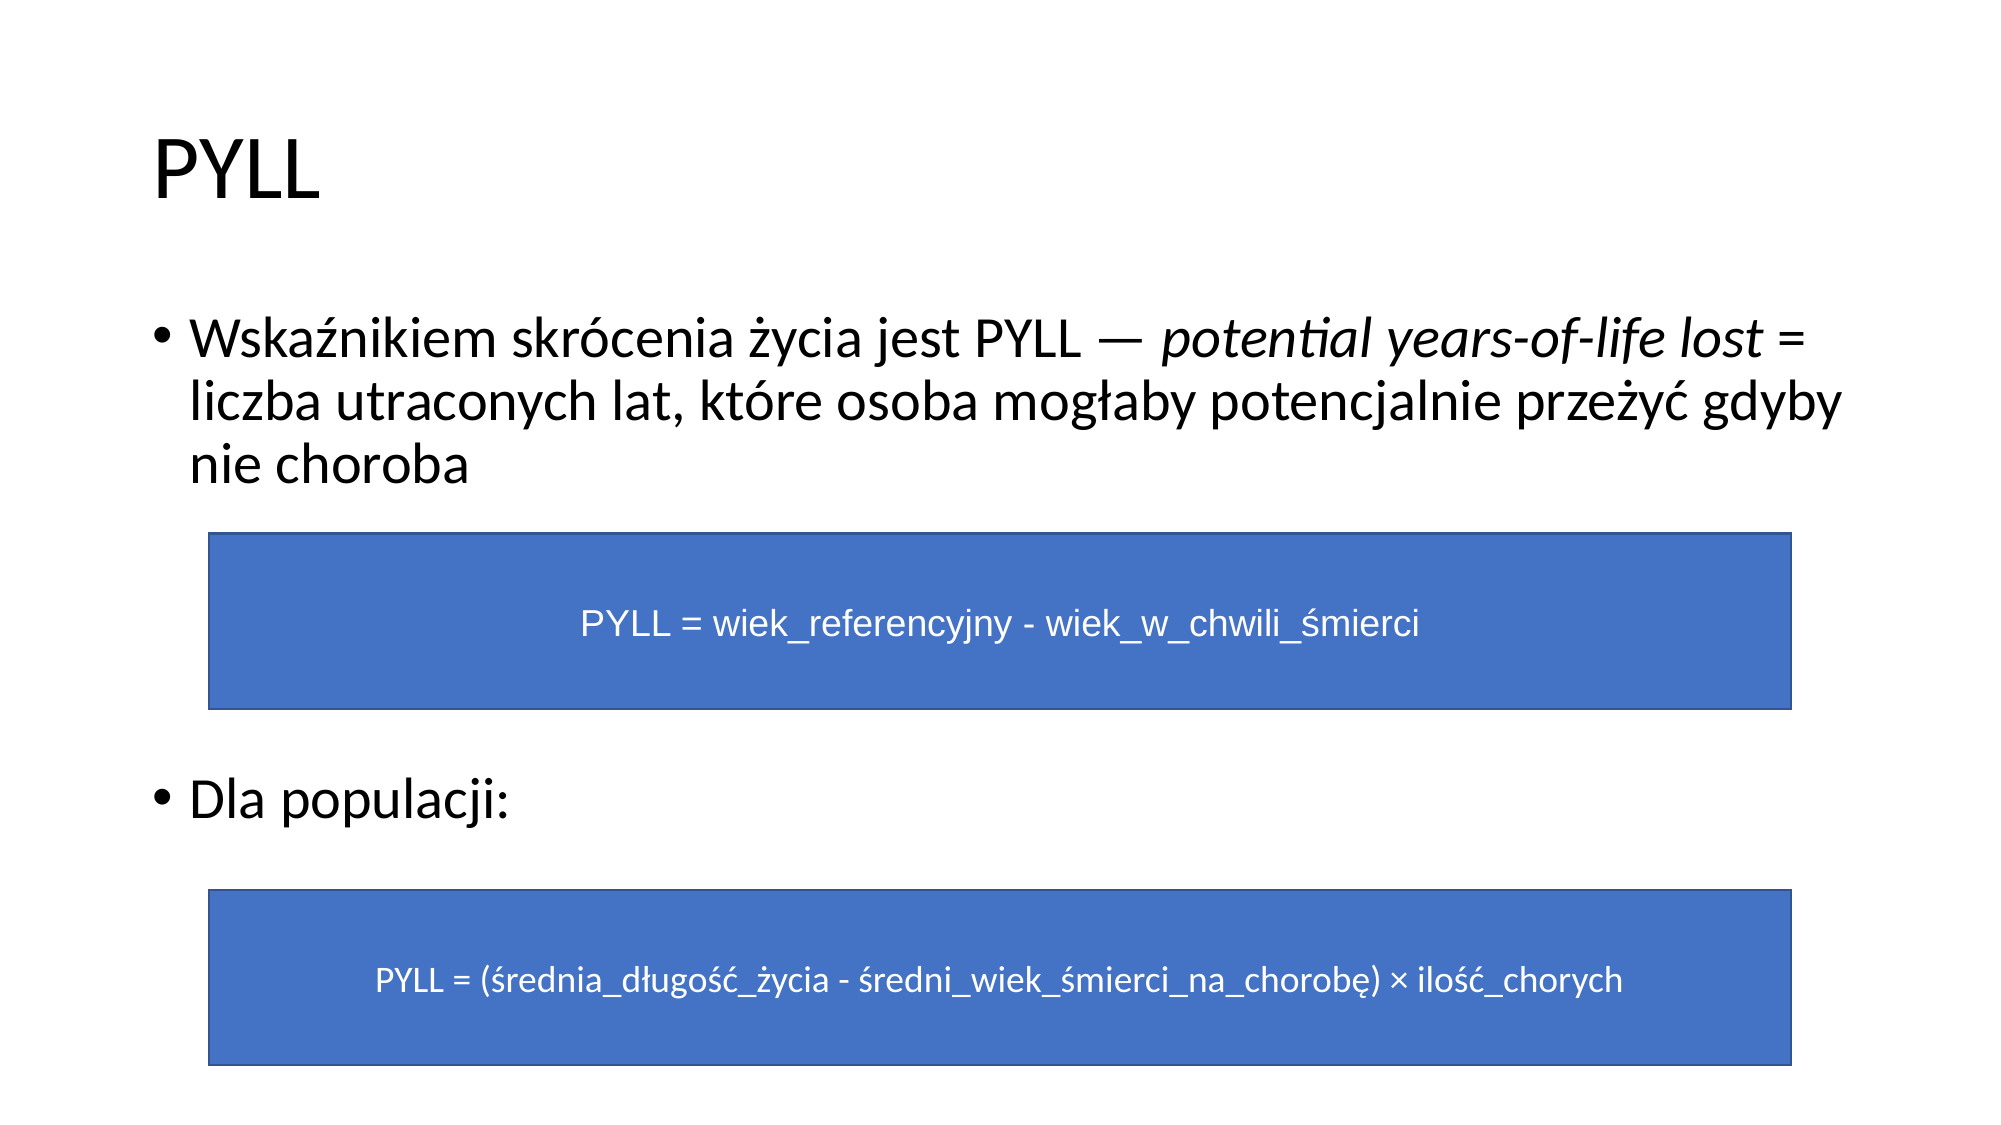

# PYLL
Wskaźnikiem skrócenia życia jest PYLL — potential years-of-life lost = liczba utraconych lat, które osoba mogłaby potencjalnie przeżyć gdyby nie choroba

Dla populacji:
PYLL = wiek_referencyjny - wiek_w_chwili_śmierci
PYLL = (średnia_długość_życia - średni_wiek_śmierci_na_chorobę) × ilość_chorych